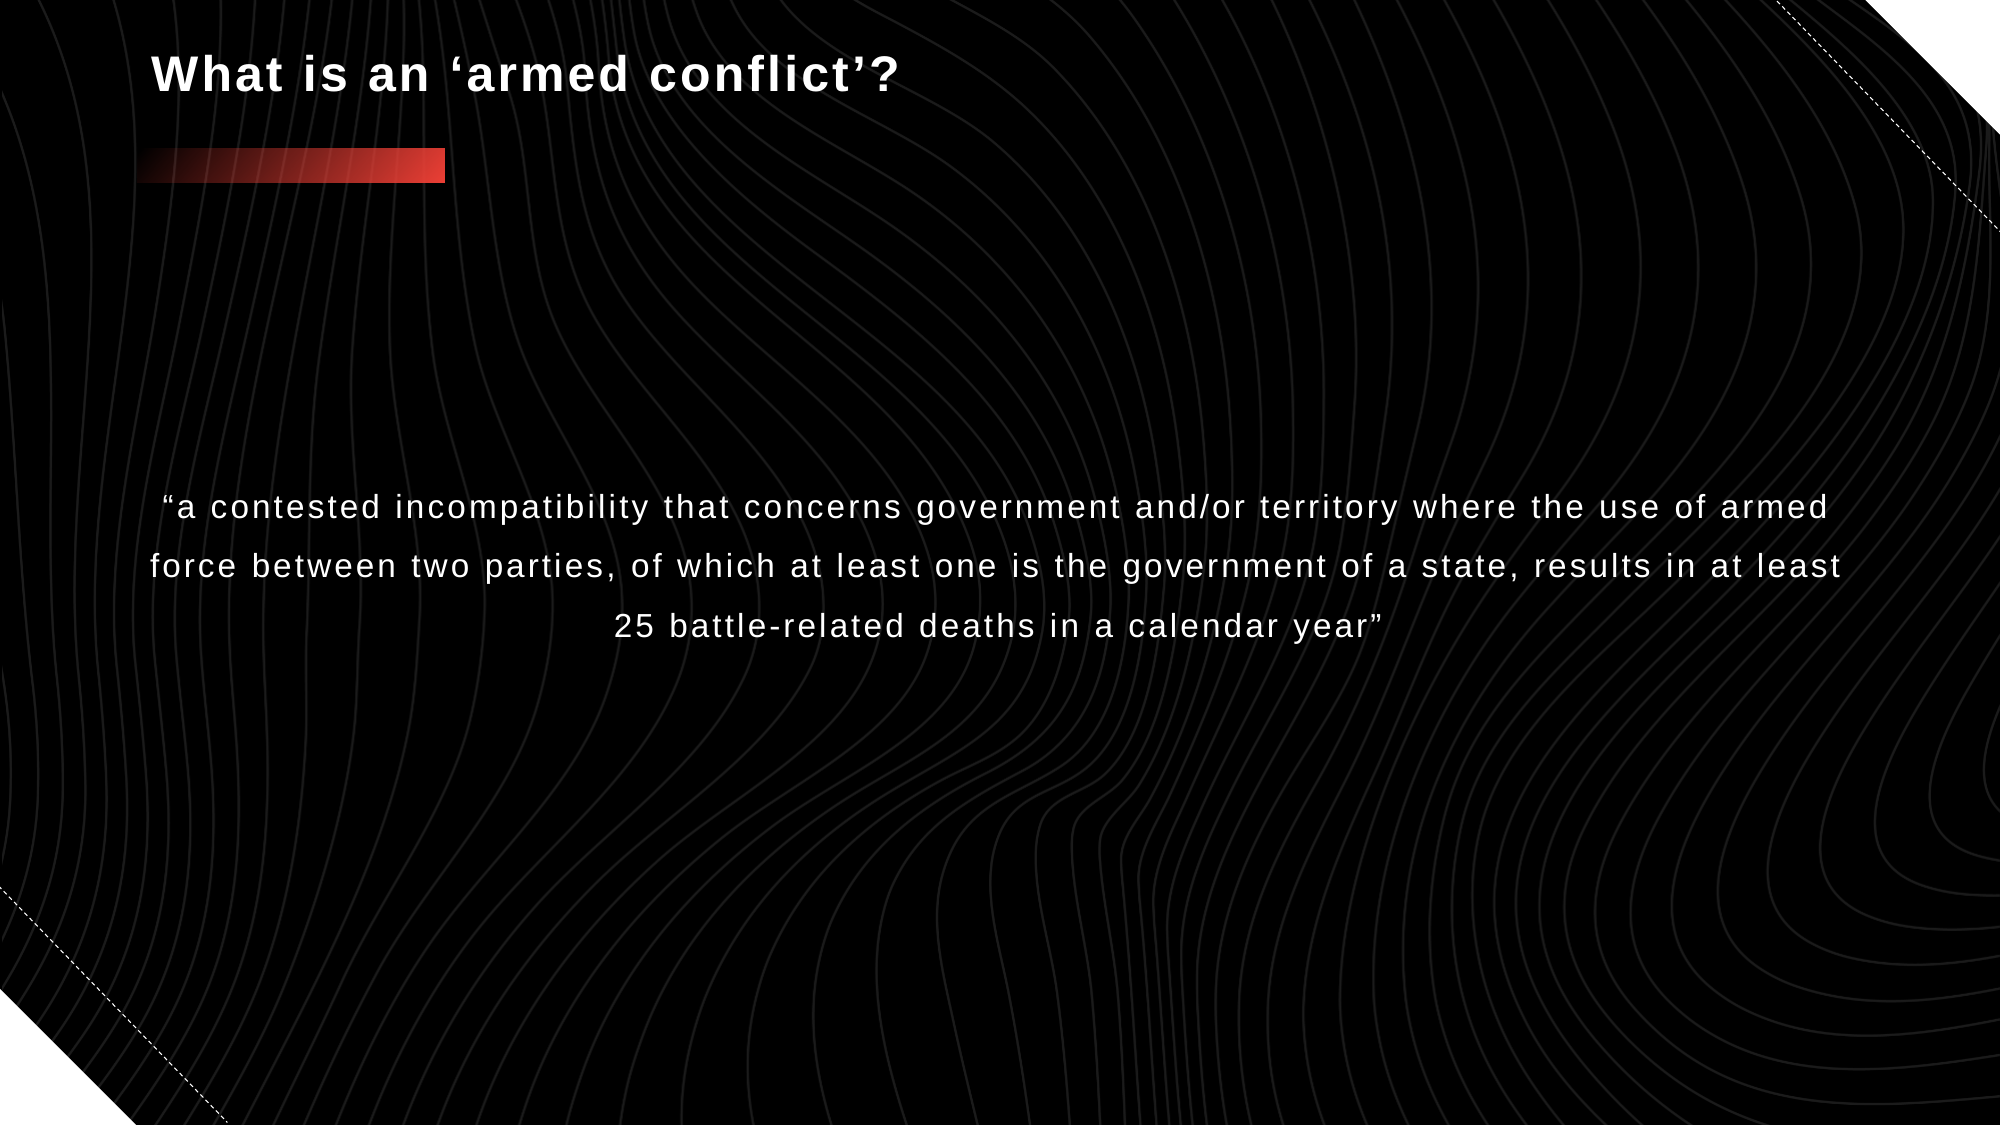

# What is an ‘armed conflict’?
“a contested incompatibility that concerns government and/or territory where the use of armed force between two parties, of which at least one is the government of a state, results in at least 25 battle-related deaths in a calendar year”